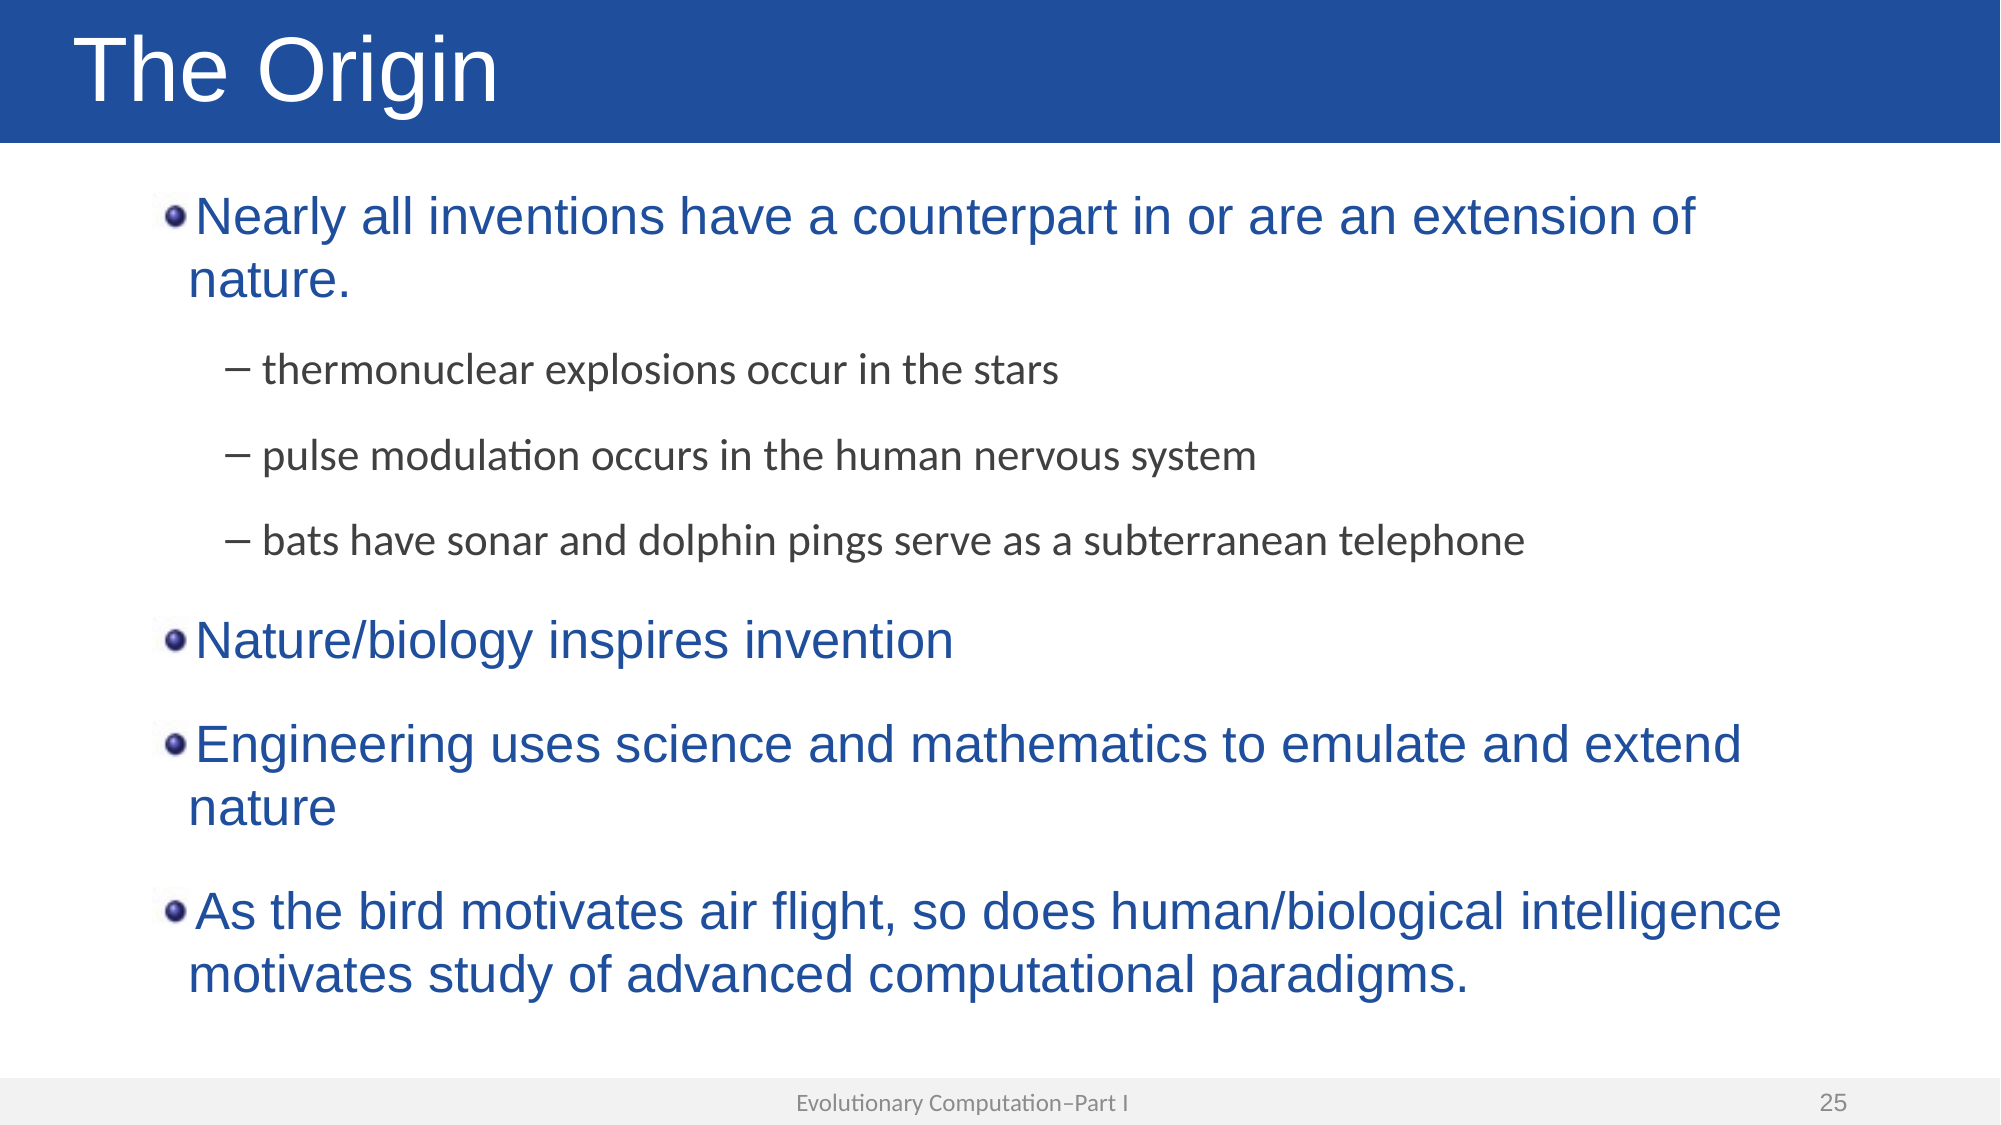

# The Origin
Nearly all inventions have a counterpart in or are an extension of nature.
thermonuclear explosions occur in the stars
pulse modulation occurs in the human nervous system
bats have sonar and dolphin pings serve as a subterranean telephone
Nature/biology inspires invention
Engineering uses science and mathematics to emulate and extend nature
As the bird motivates air flight, so does human/biological intelligence motivates study of advanced computational paradigms.
Evolutionary Computation–Part I
25